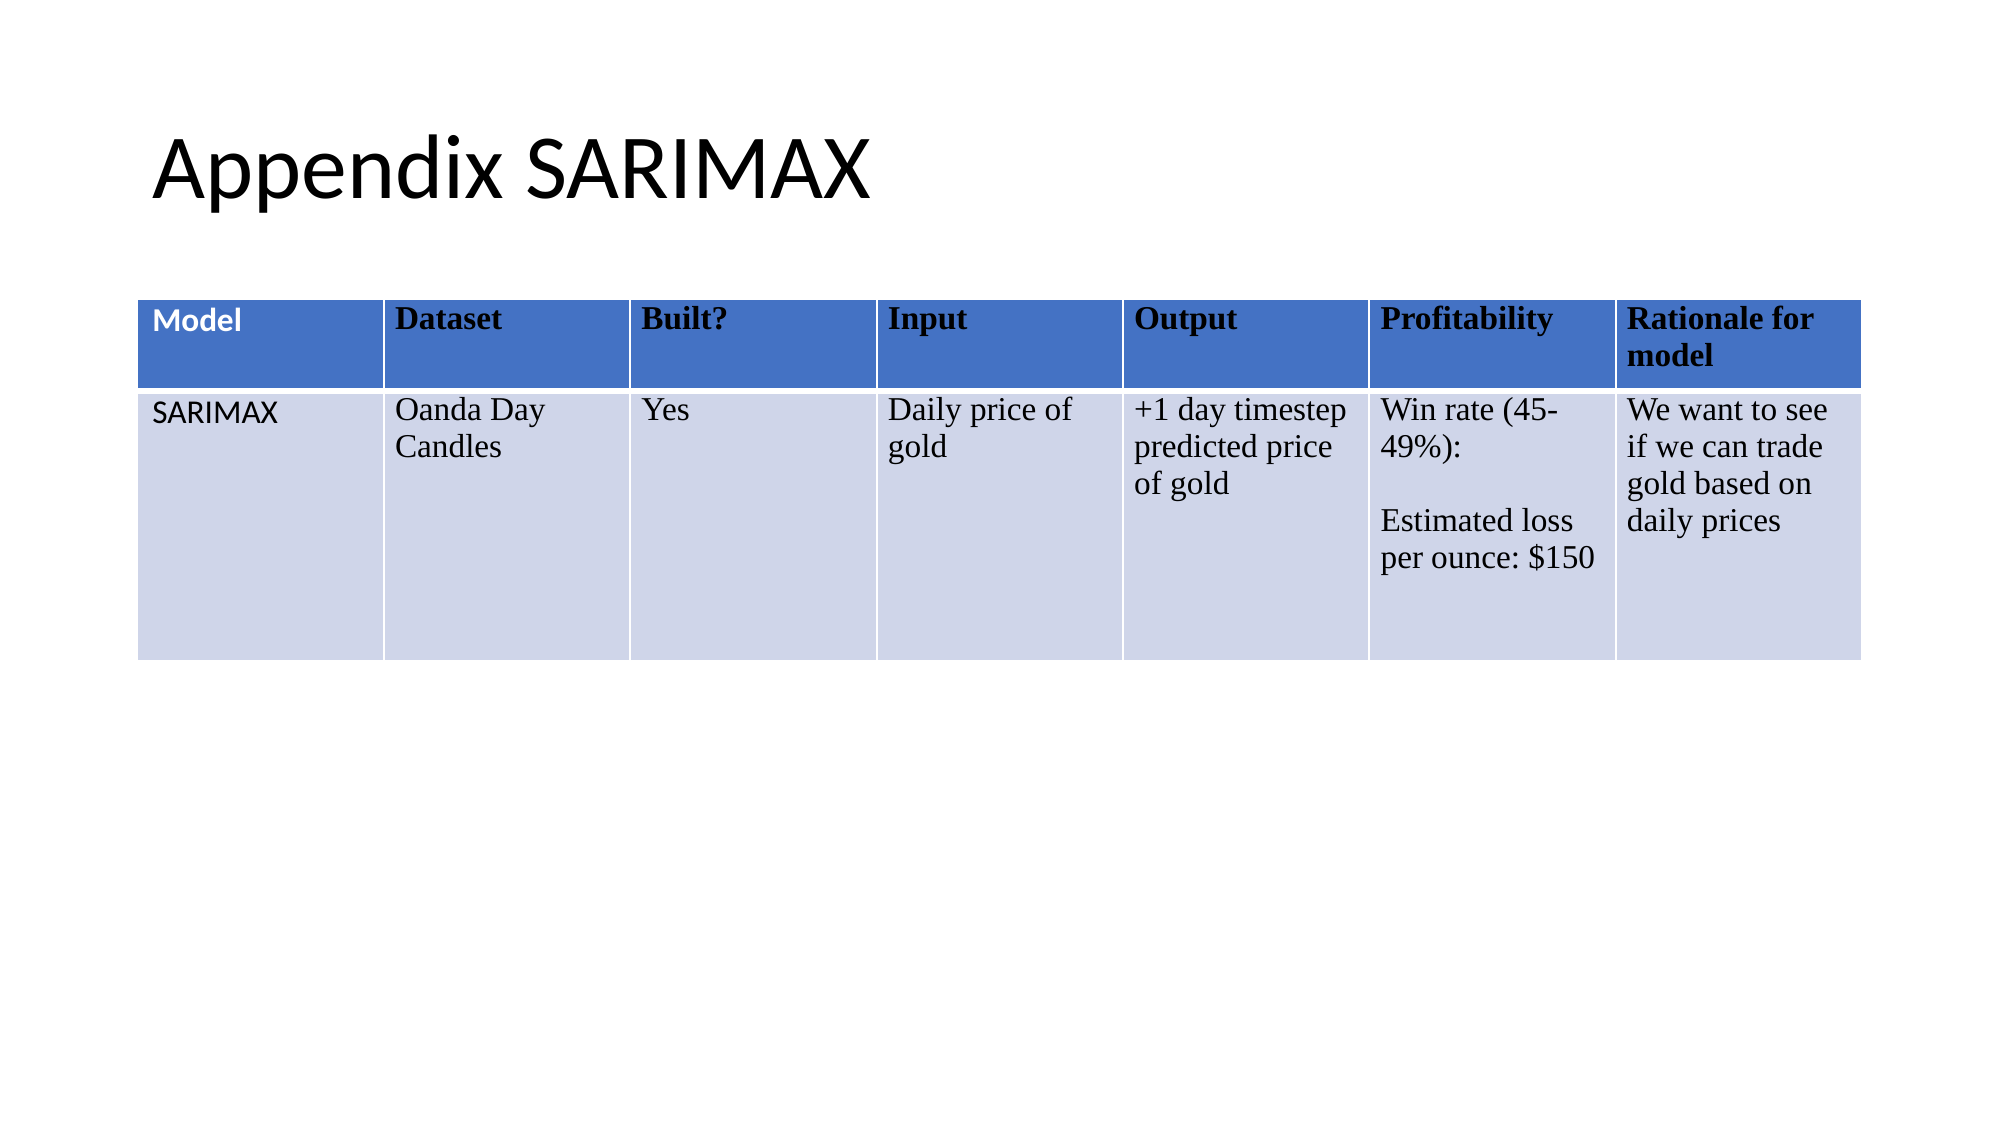

# Appendix SARIMAX
| Model | Dataset | Built? | Input | Output | Profitability | Rationale for model |
| --- | --- | --- | --- | --- | --- | --- |
| SARIMAX | Oanda Day Candles | Yes | Daily price of gold | +1 day timestep predicted price of gold | Win rate (45-49%):   Estimated loss per ounce: $150 | We want to see if we can trade gold based on daily prices |